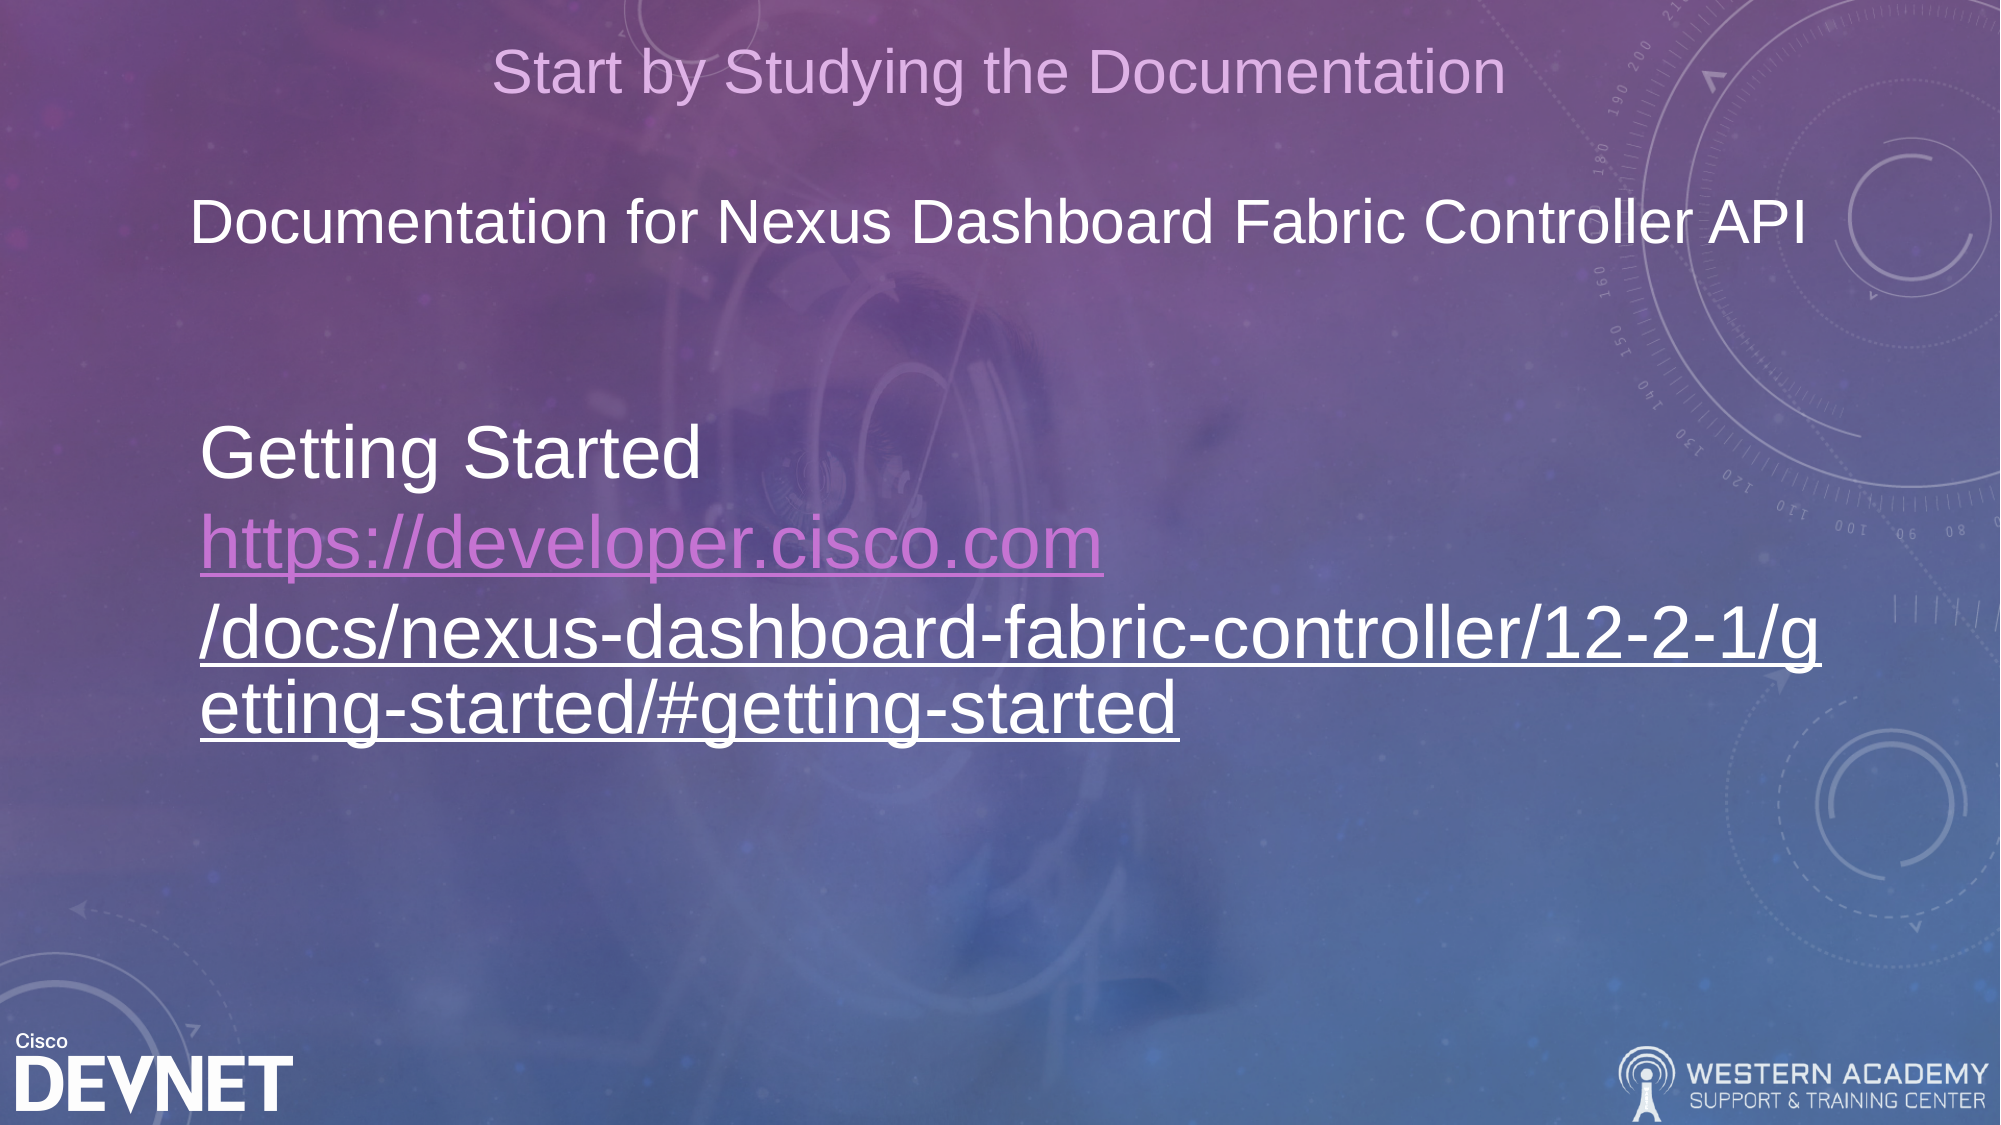

Start by Studying the Documentation

Documentation for Nexus Dashboard Fabric Controller API
# Getting Started https://developer.cisco.com/docs/nexus-dashboard-fabric-controller/12-2-1/getting-started/#getting-started